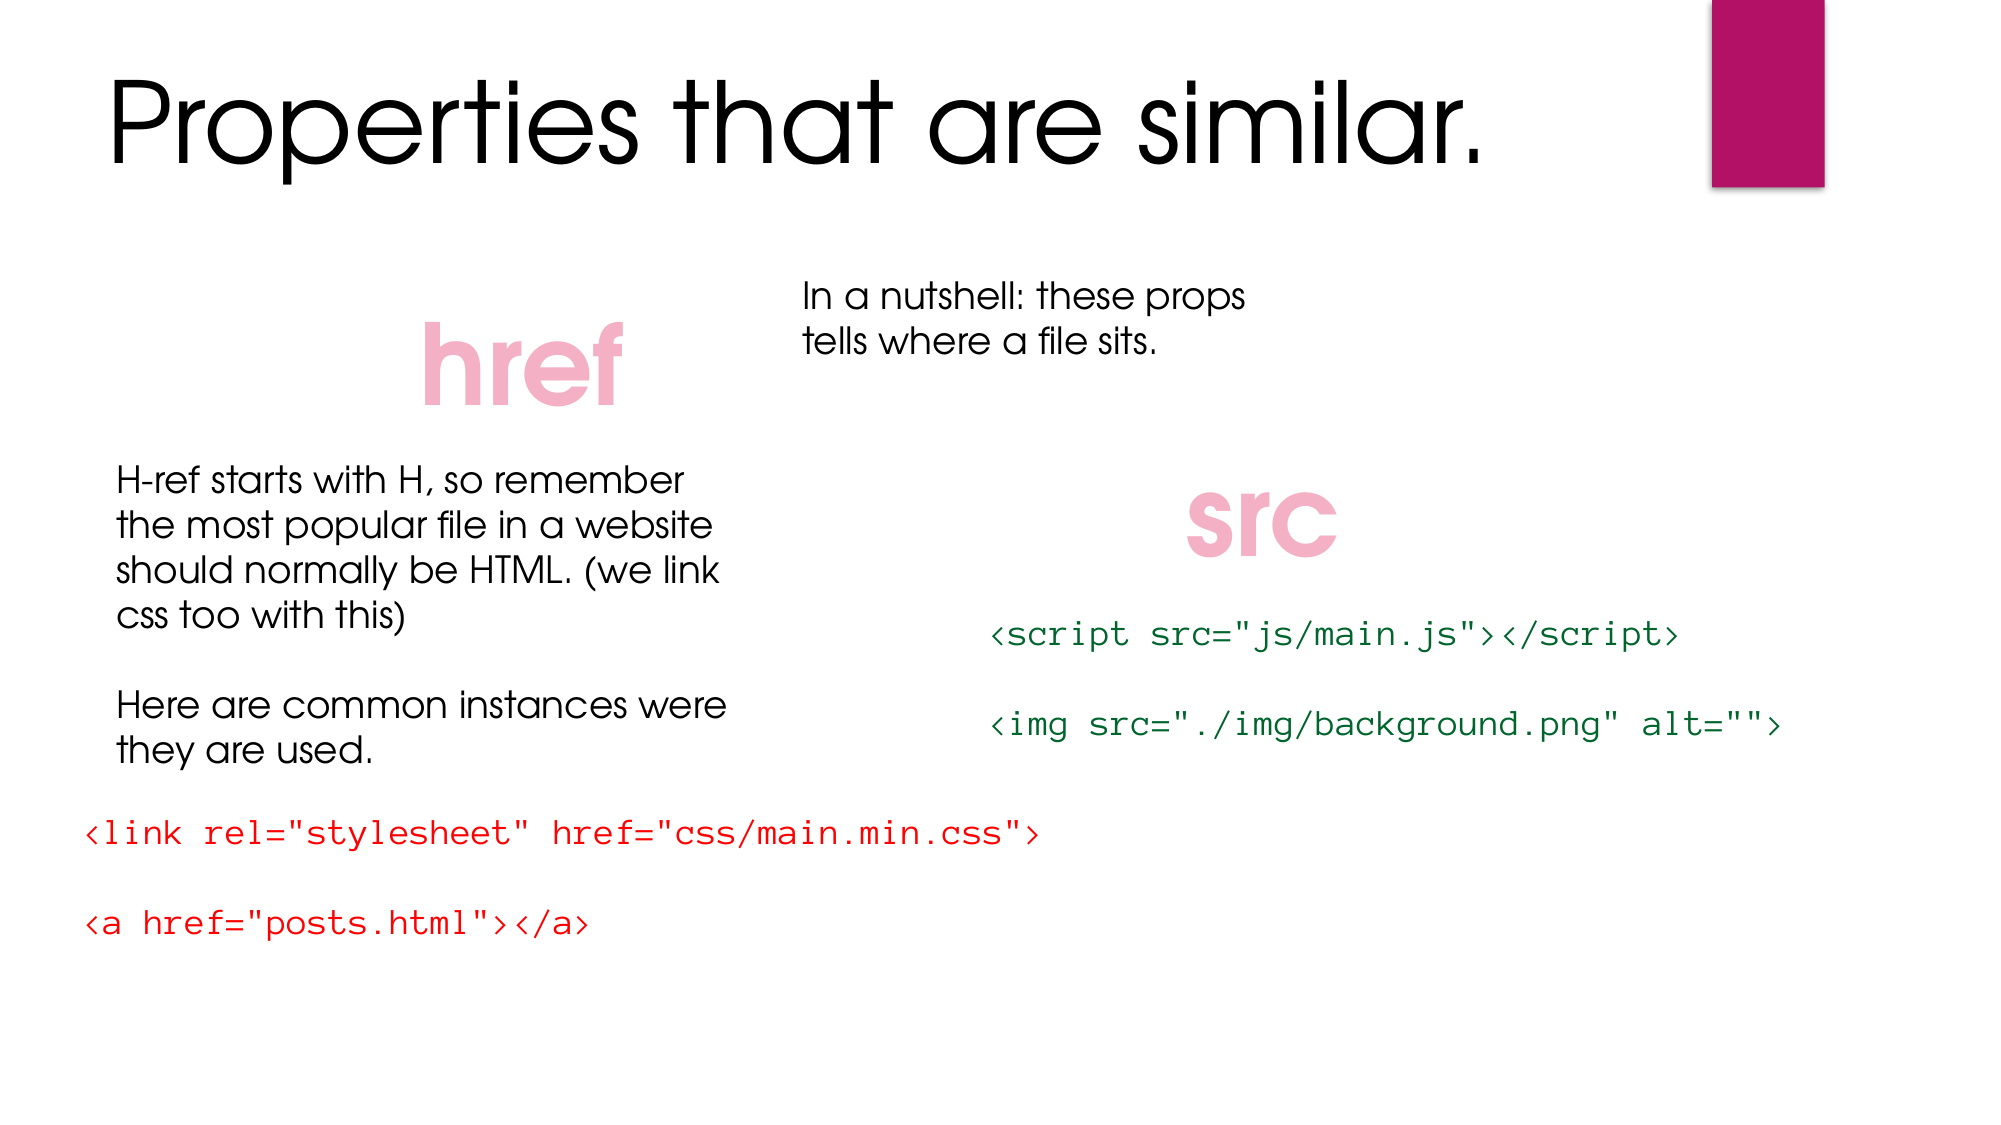

Properties that are similar.
In a nutshell: these props tells where a file sits.
href
src
H-ref starts with H, so remember the most popular file in a website should normally be HTML. (we link css too with this)

Here are common instances were they are used.
    <script src="js/main.js"></script>

    <img src="./img/background.png" alt="">

    <link rel="stylesheet" href="css/main.min.css">
    <a href="posts.html"></a>